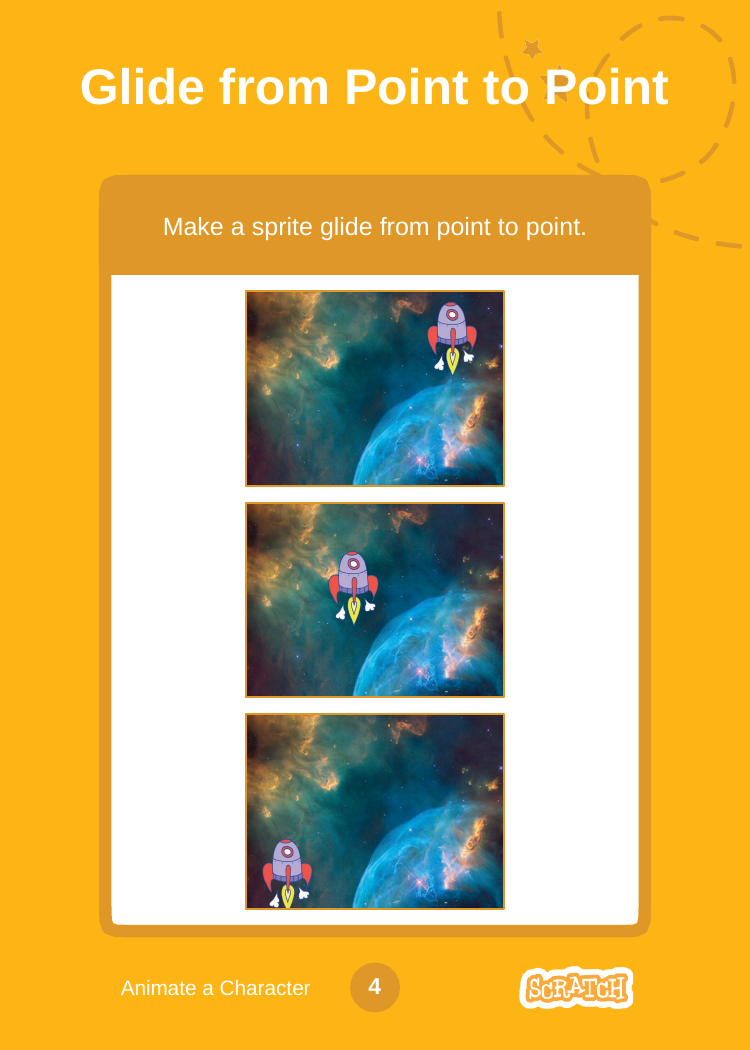

# Glide from Point to Point

Make a sprite glide from point to point.

4
Animate a Character